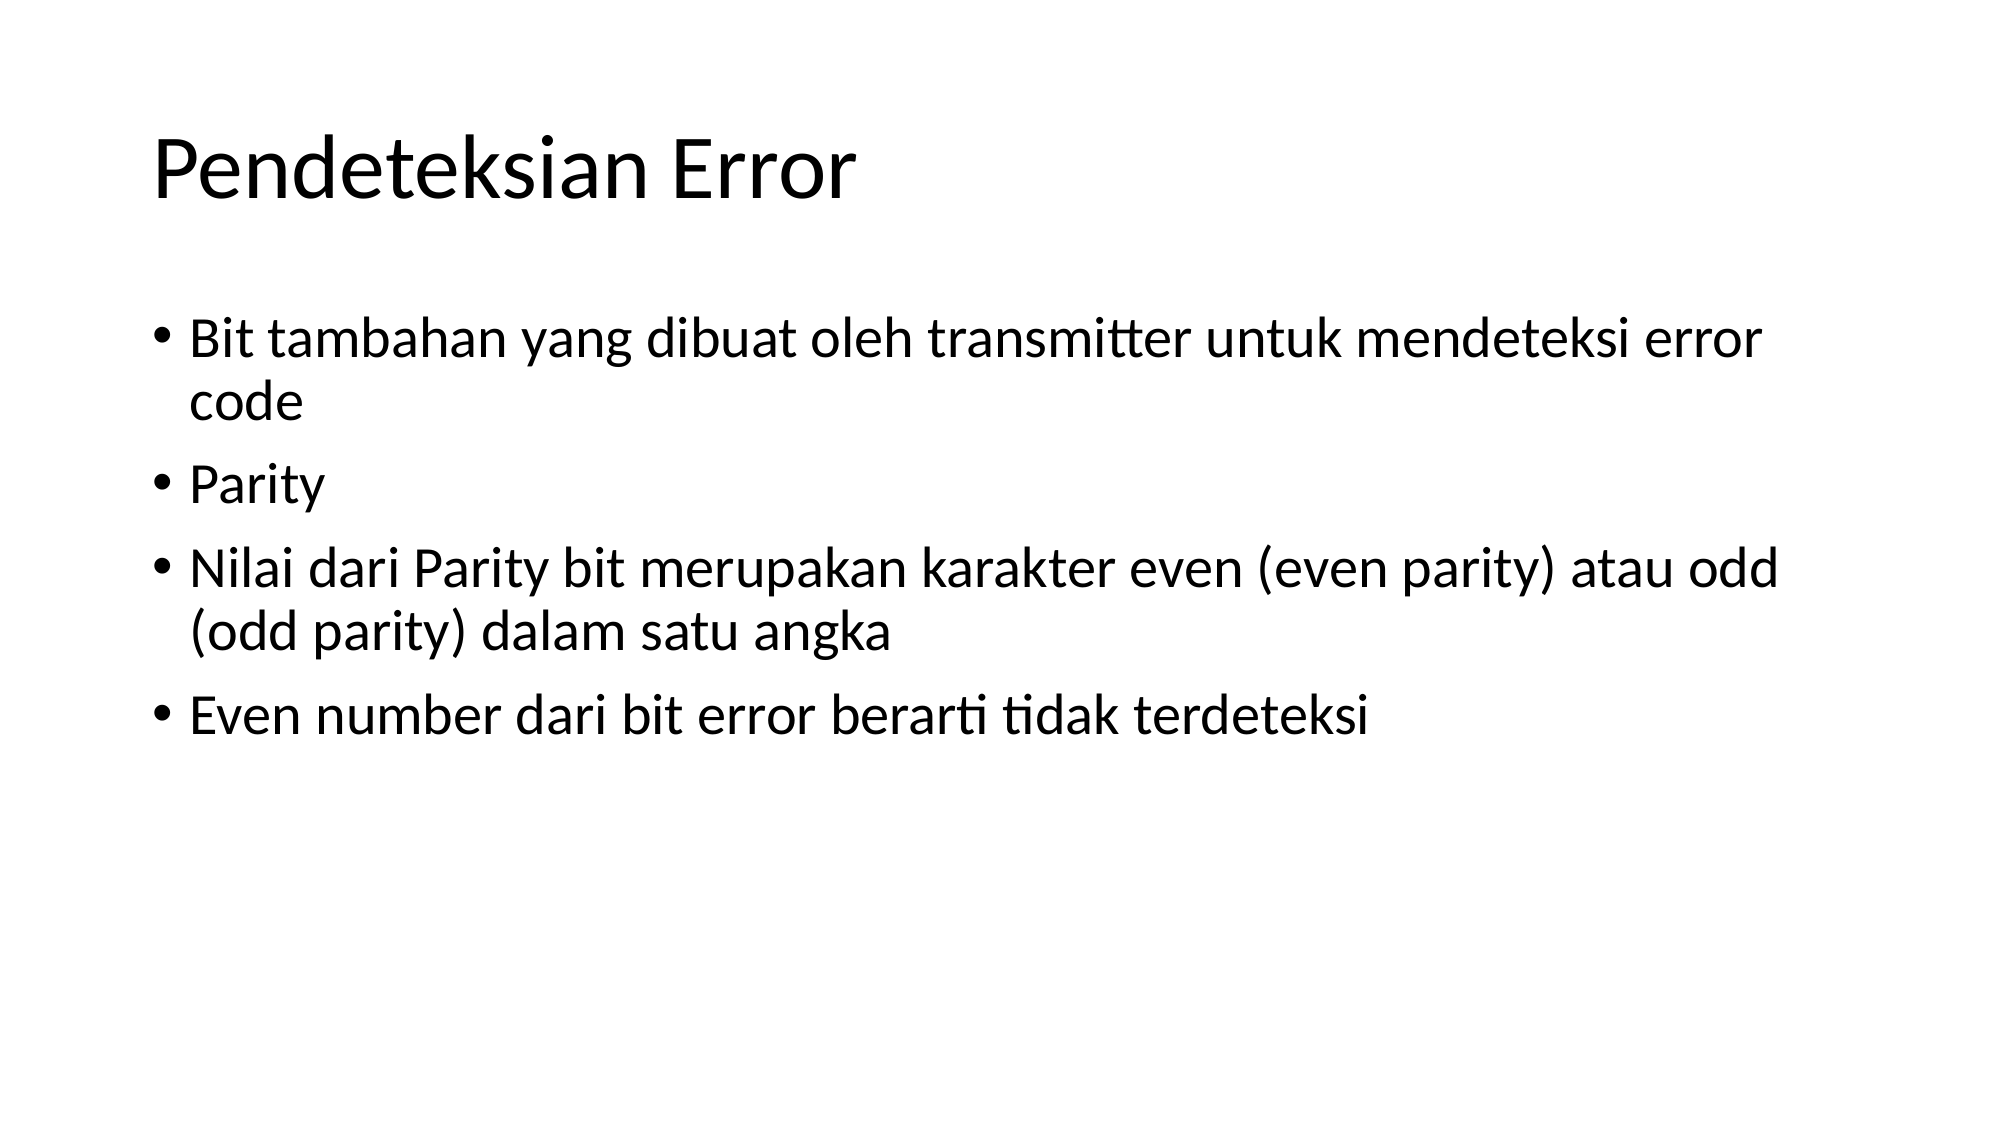

# Pendeteksian Error
Bit tambahan yang dibuat oleh transmitter untuk mendeteksi error code
Parity
Nilai dari Parity bit merupakan karakter even (even parity) atau odd (odd parity) dalam satu angka
Even number dari bit error berarti tidak terdeteksi